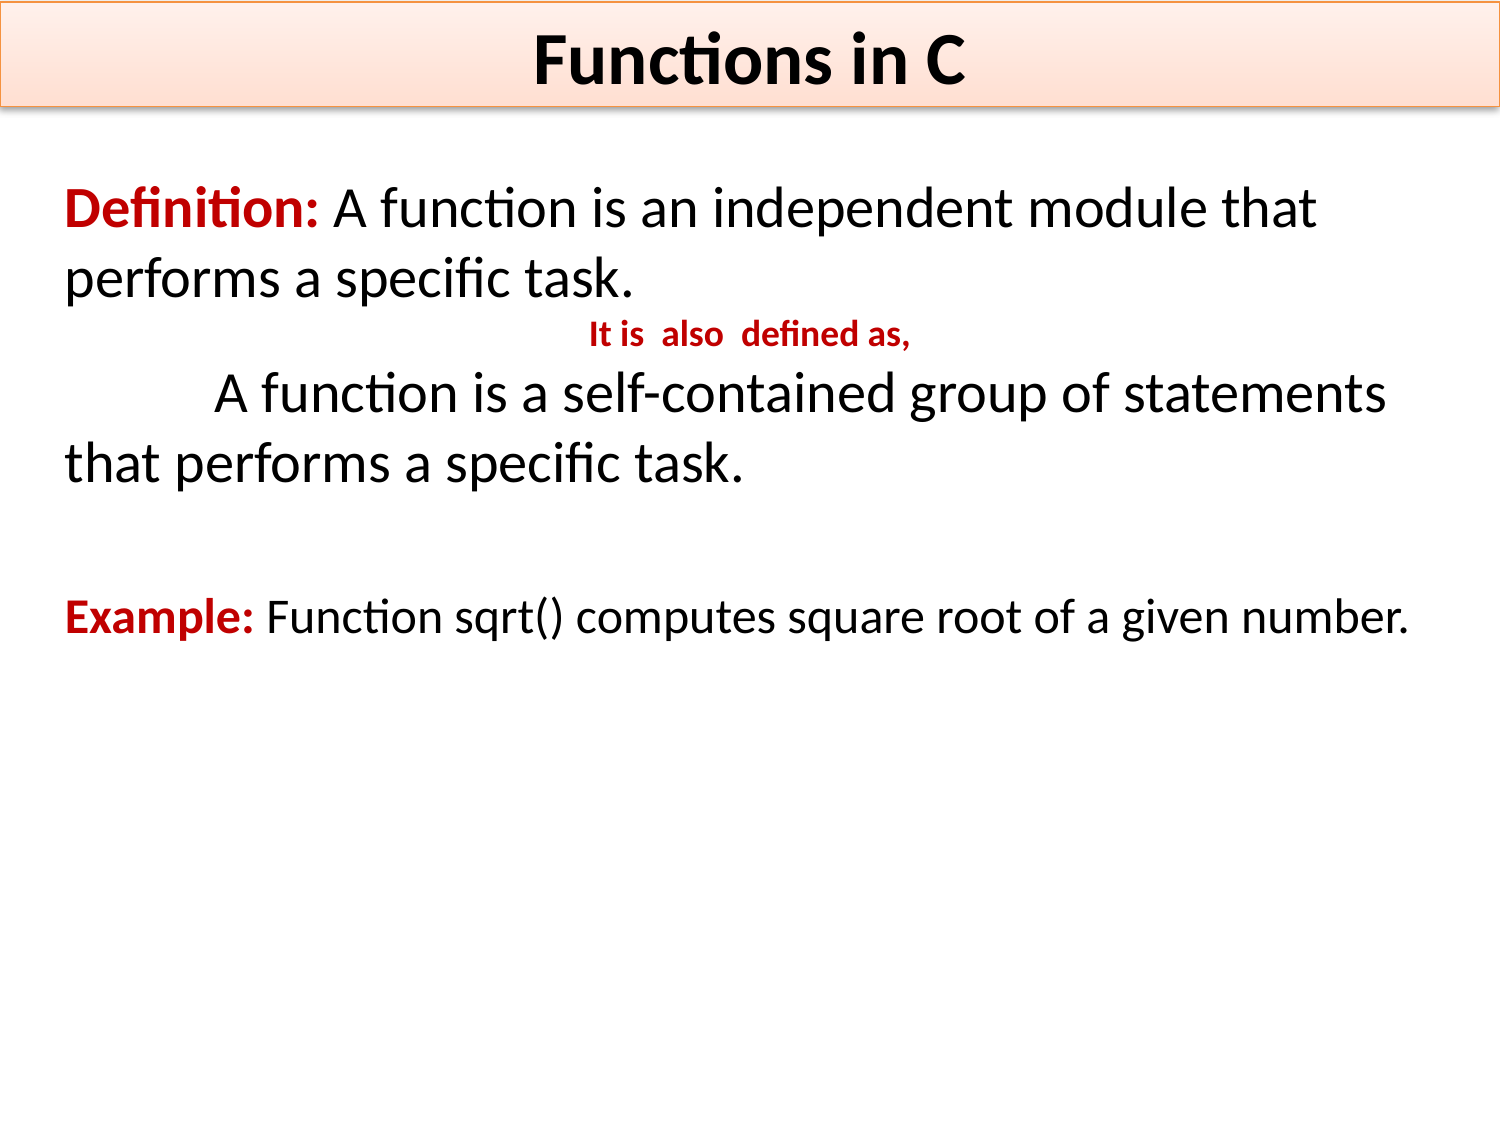

Functions in C
Definition: A function is an independent module that performs a specific task.
It is  also  defined as,
	A function is a self-contained group of statements that performs a specific task.

Example: Function sqrt() computes square root of a given number.